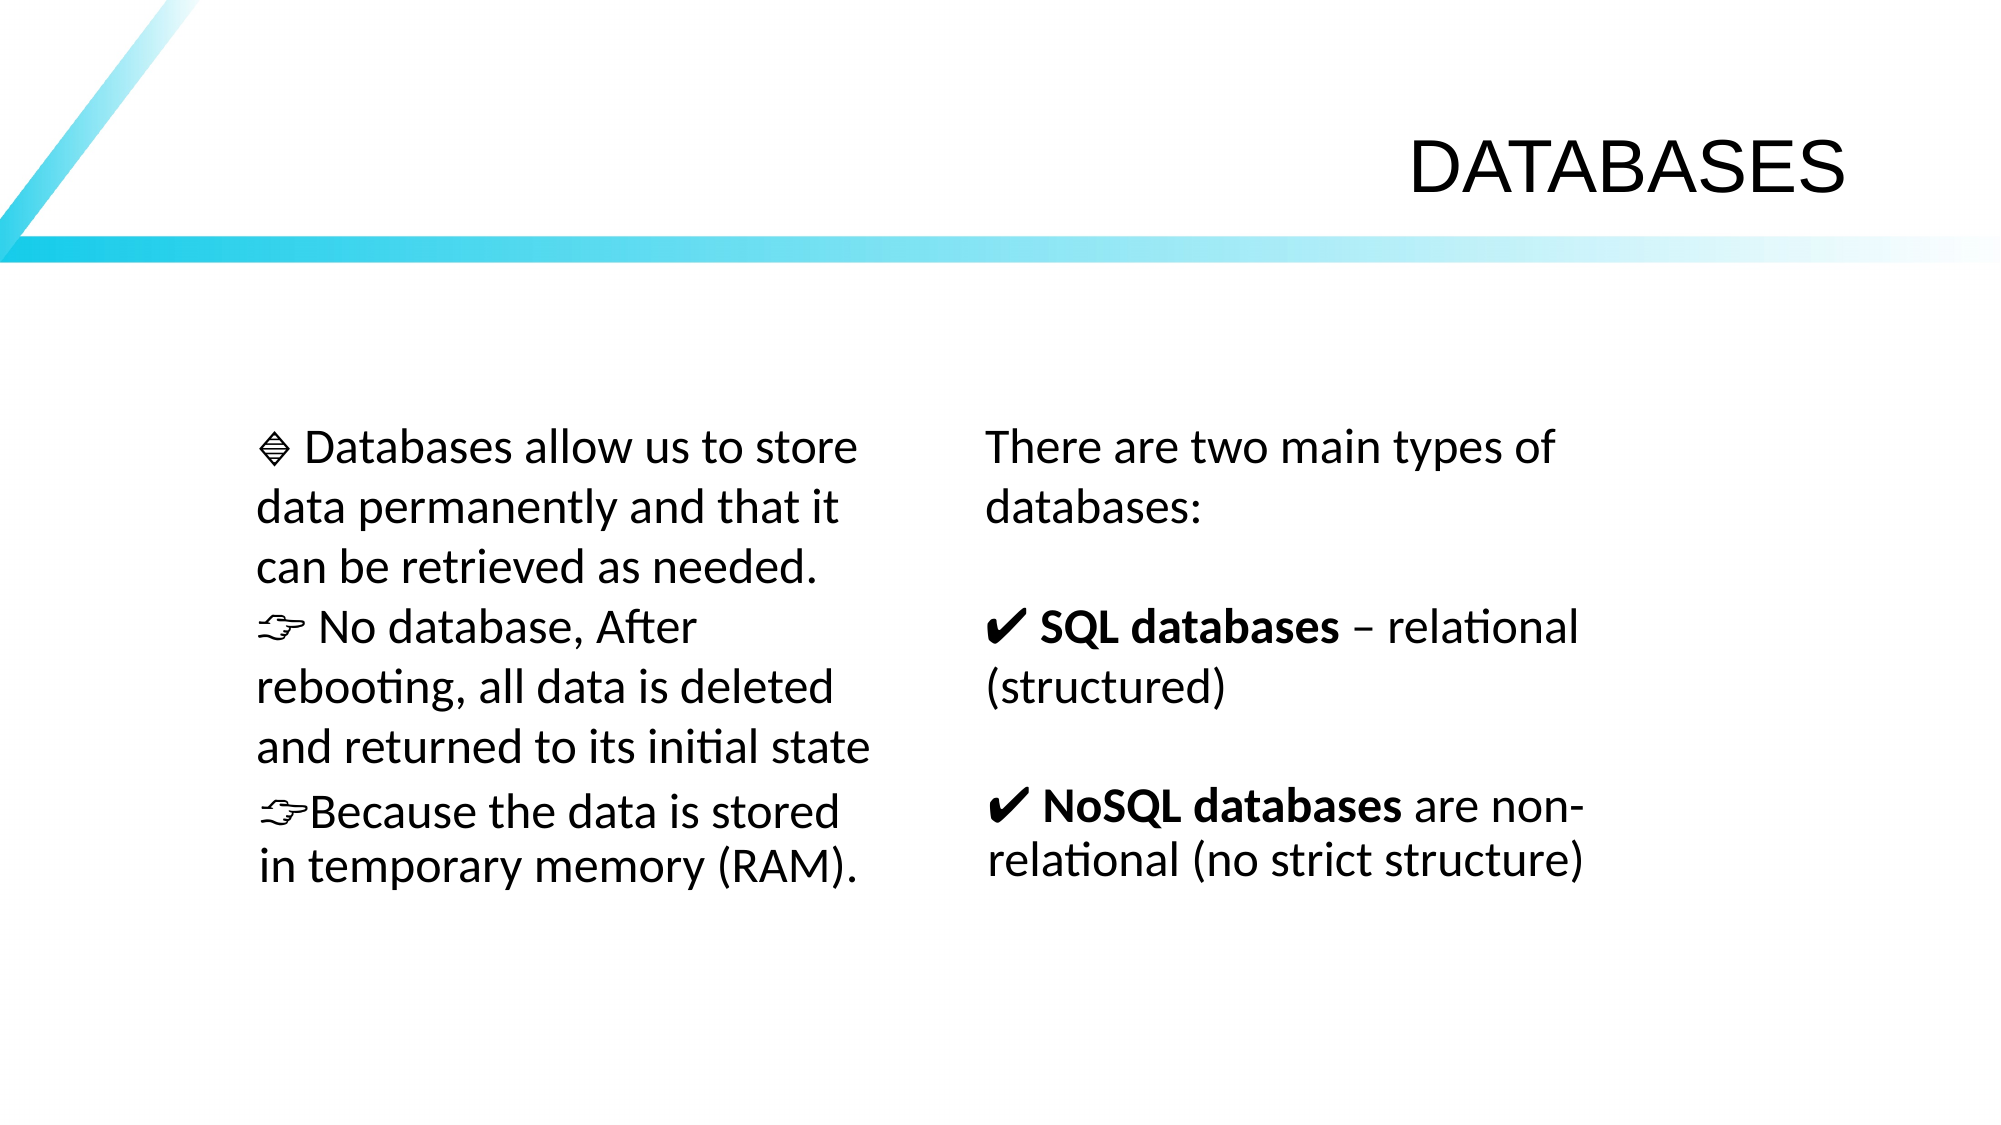

# DATABASES
🔹 Databases allow us to store data permanently and that it can be retrieved as needed.
👉 No database, After rebooting, all data is deleted and returned to its initial state
👉Because the data is stored in temporary memory (RAM).
There are two main types of databases:
✔ SQL databases – relational (structured)
✔ NoSQL databases are non-relational (no strict structure)